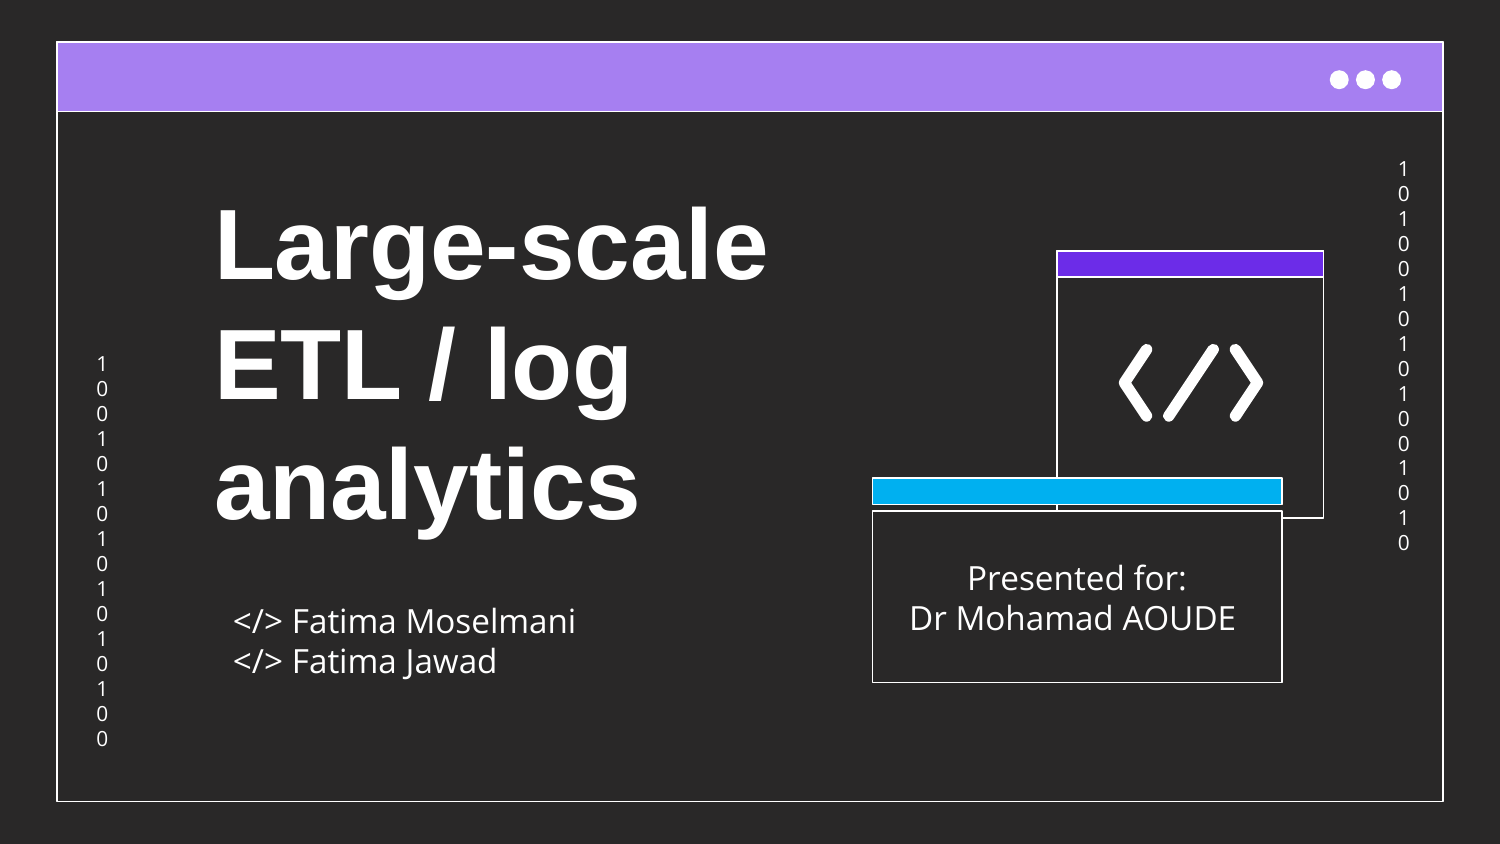

# Large‑scale ETL / log analytics

Presented for:
Dr Mohamad AOUDE
</> Fatima Moselmani
</> Fatima Jawad